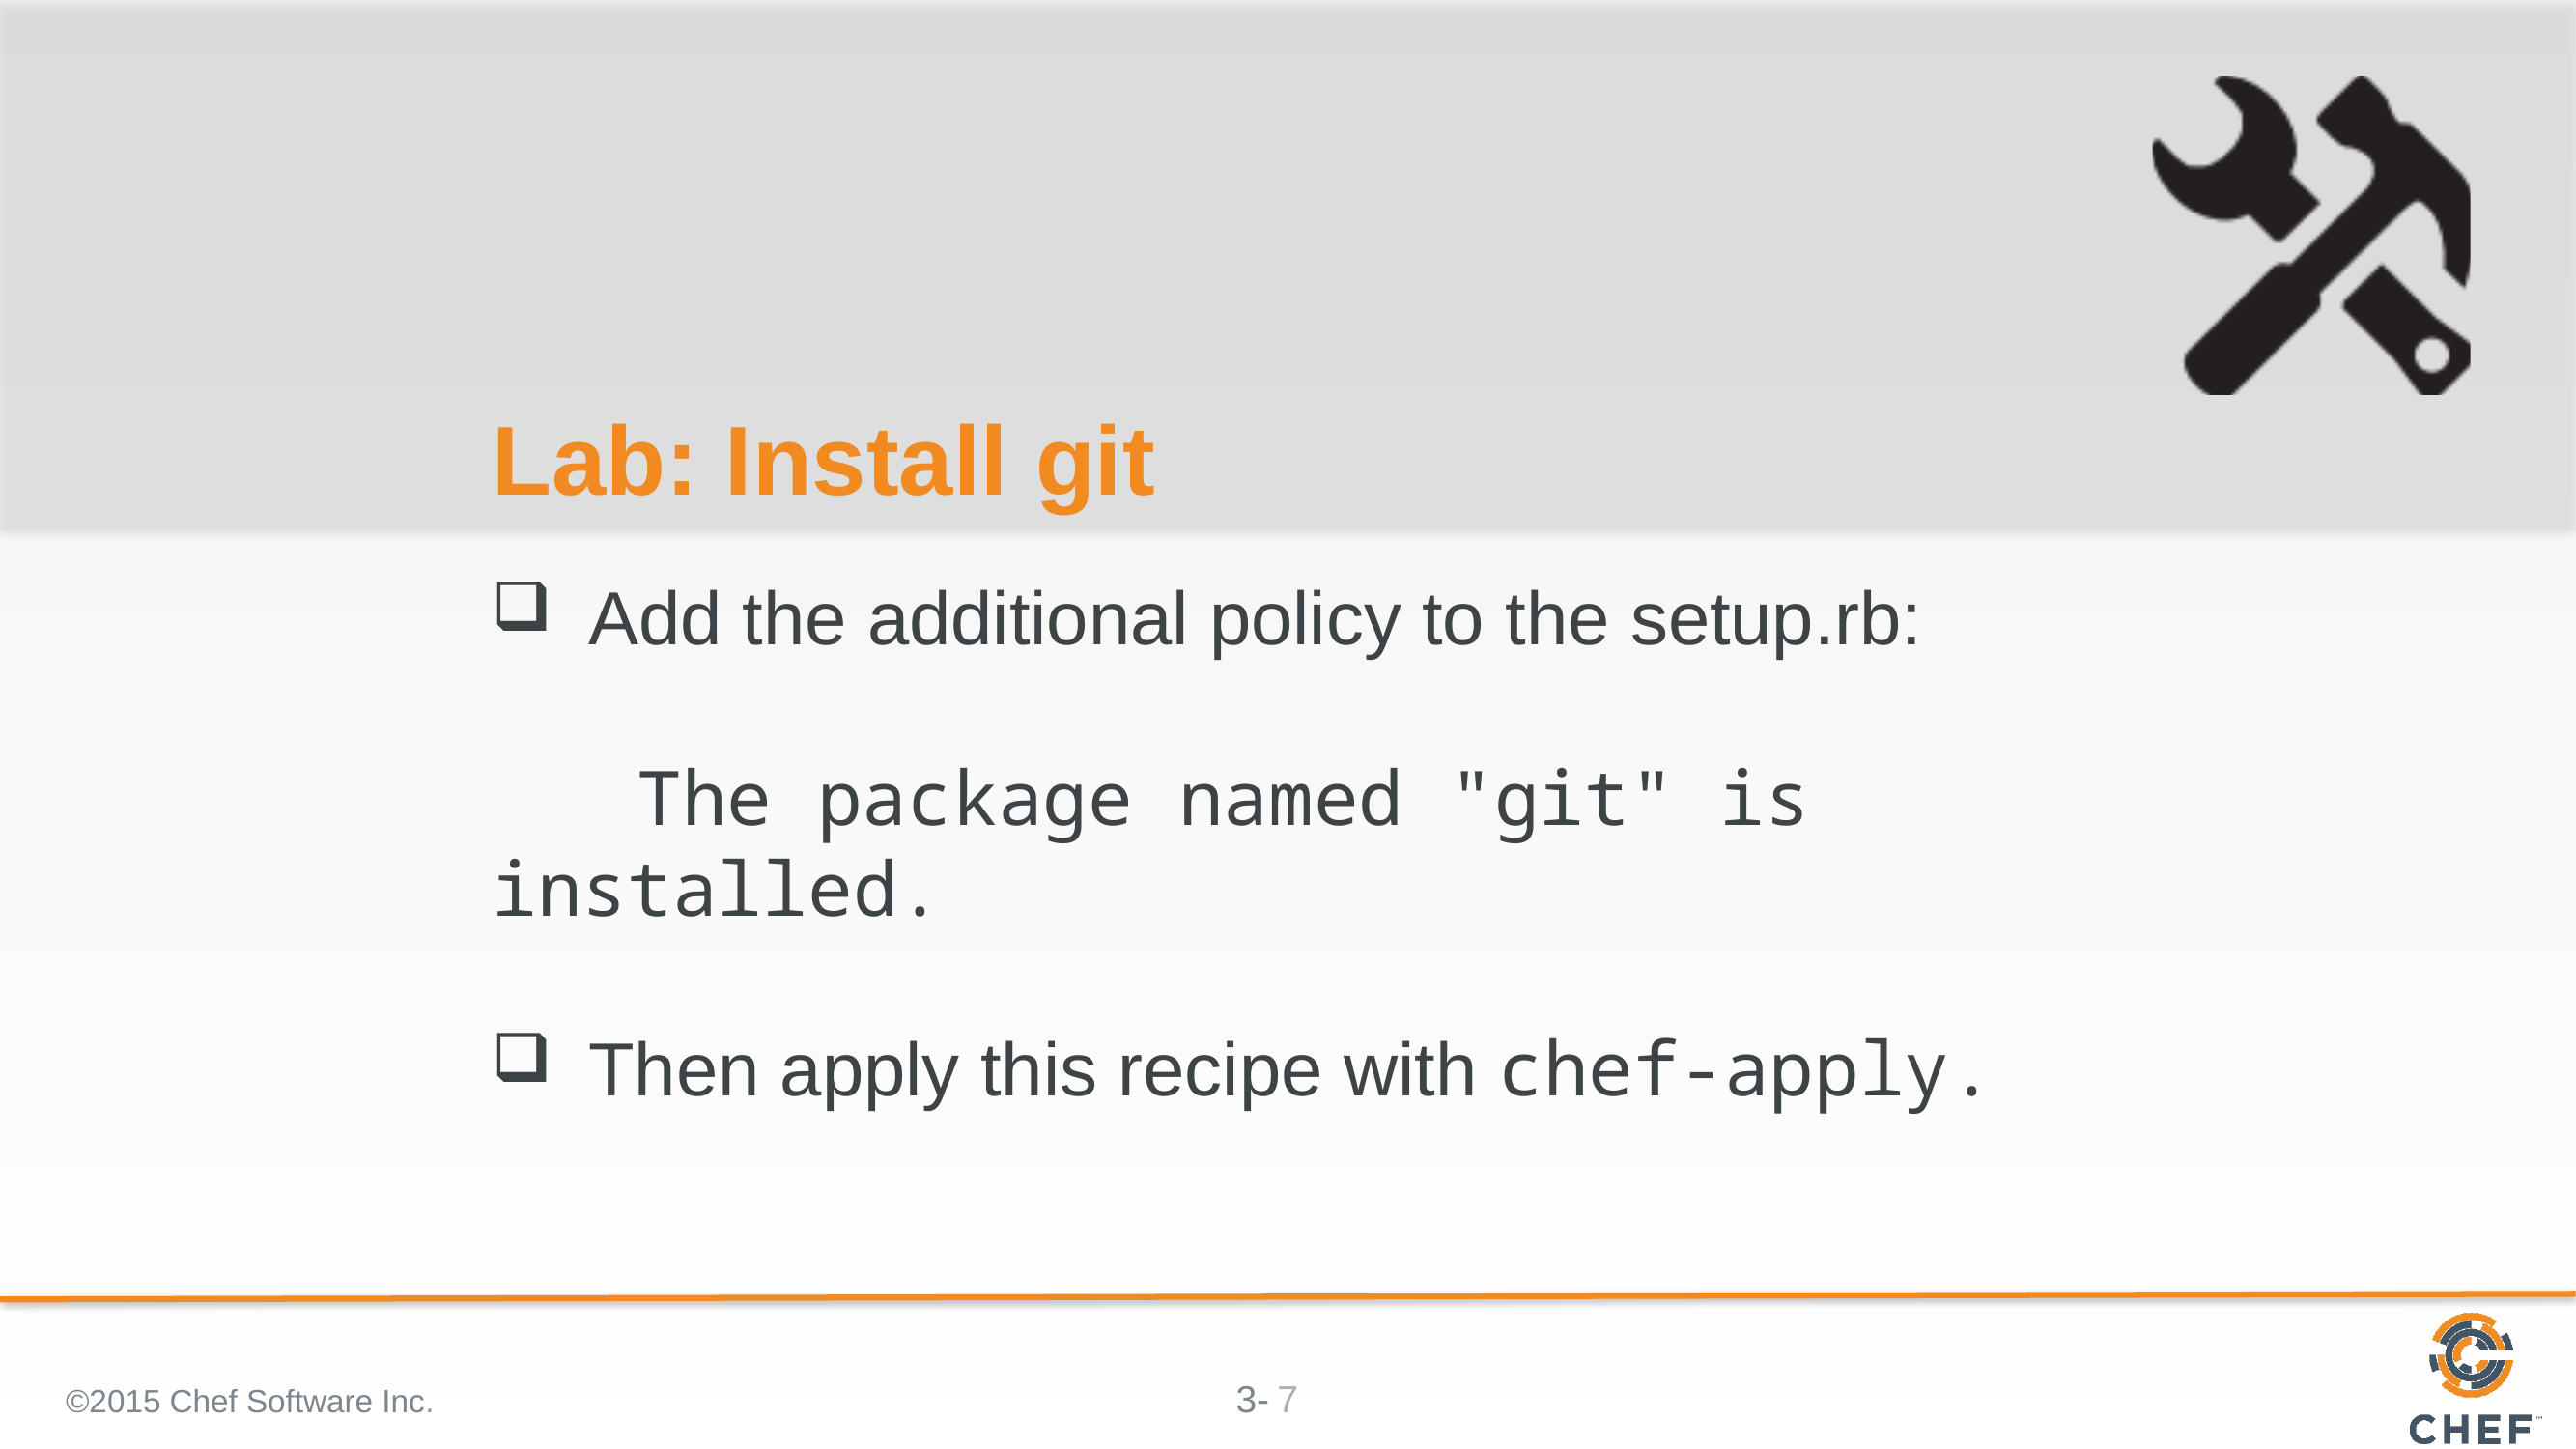

# Lab: Install git
Add the additional policy to the setup.rb:

	The package named "git" is installed.

Then apply this recipe with chef-apply.
©2015 Chef Software Inc.
7